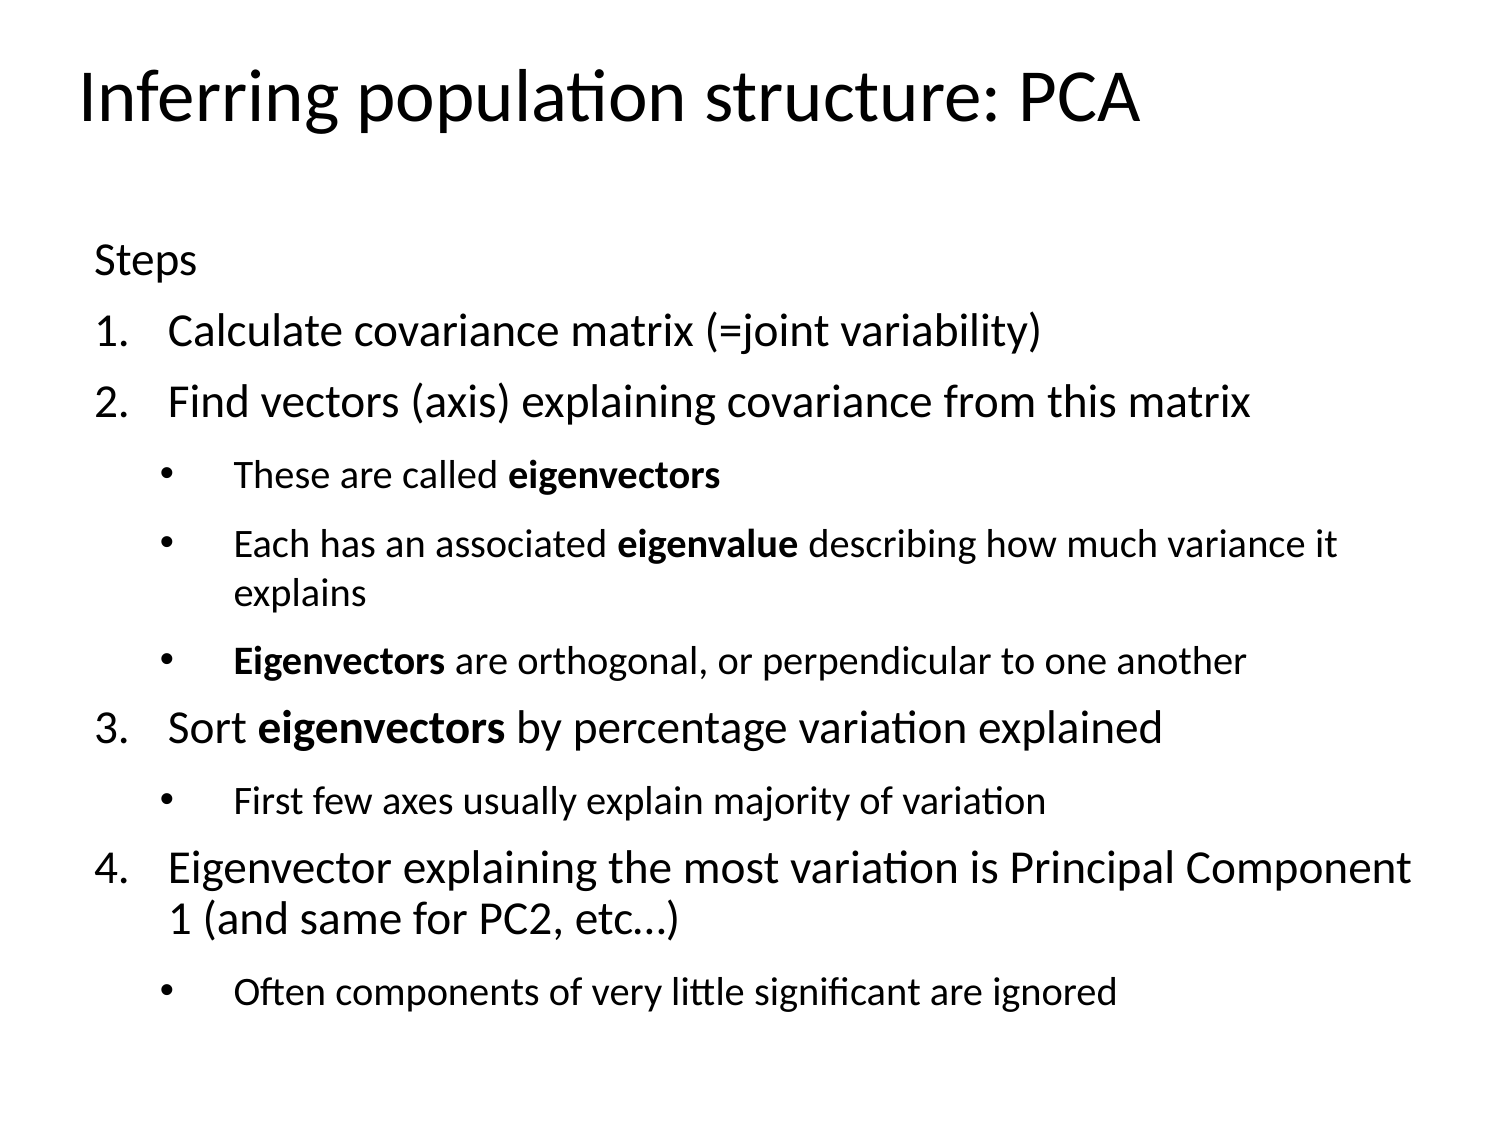

# Inferring population structure: PCA
Steps
Calculate covariance matrix (=joint variability)
Find vectors (axis) explaining covariance from this matrix
These are called eigenvectors
Each has an associated eigenvalue describing how much variance it explains
Eigenvectors are orthogonal, or perpendicular to one another
Sort eigenvectors by percentage variation explained
First few axes usually explain majority of variation
Eigenvector explaining the most variation is Principal Component 1 (and same for PC2, etc…)
Often components of very little significant are ignored